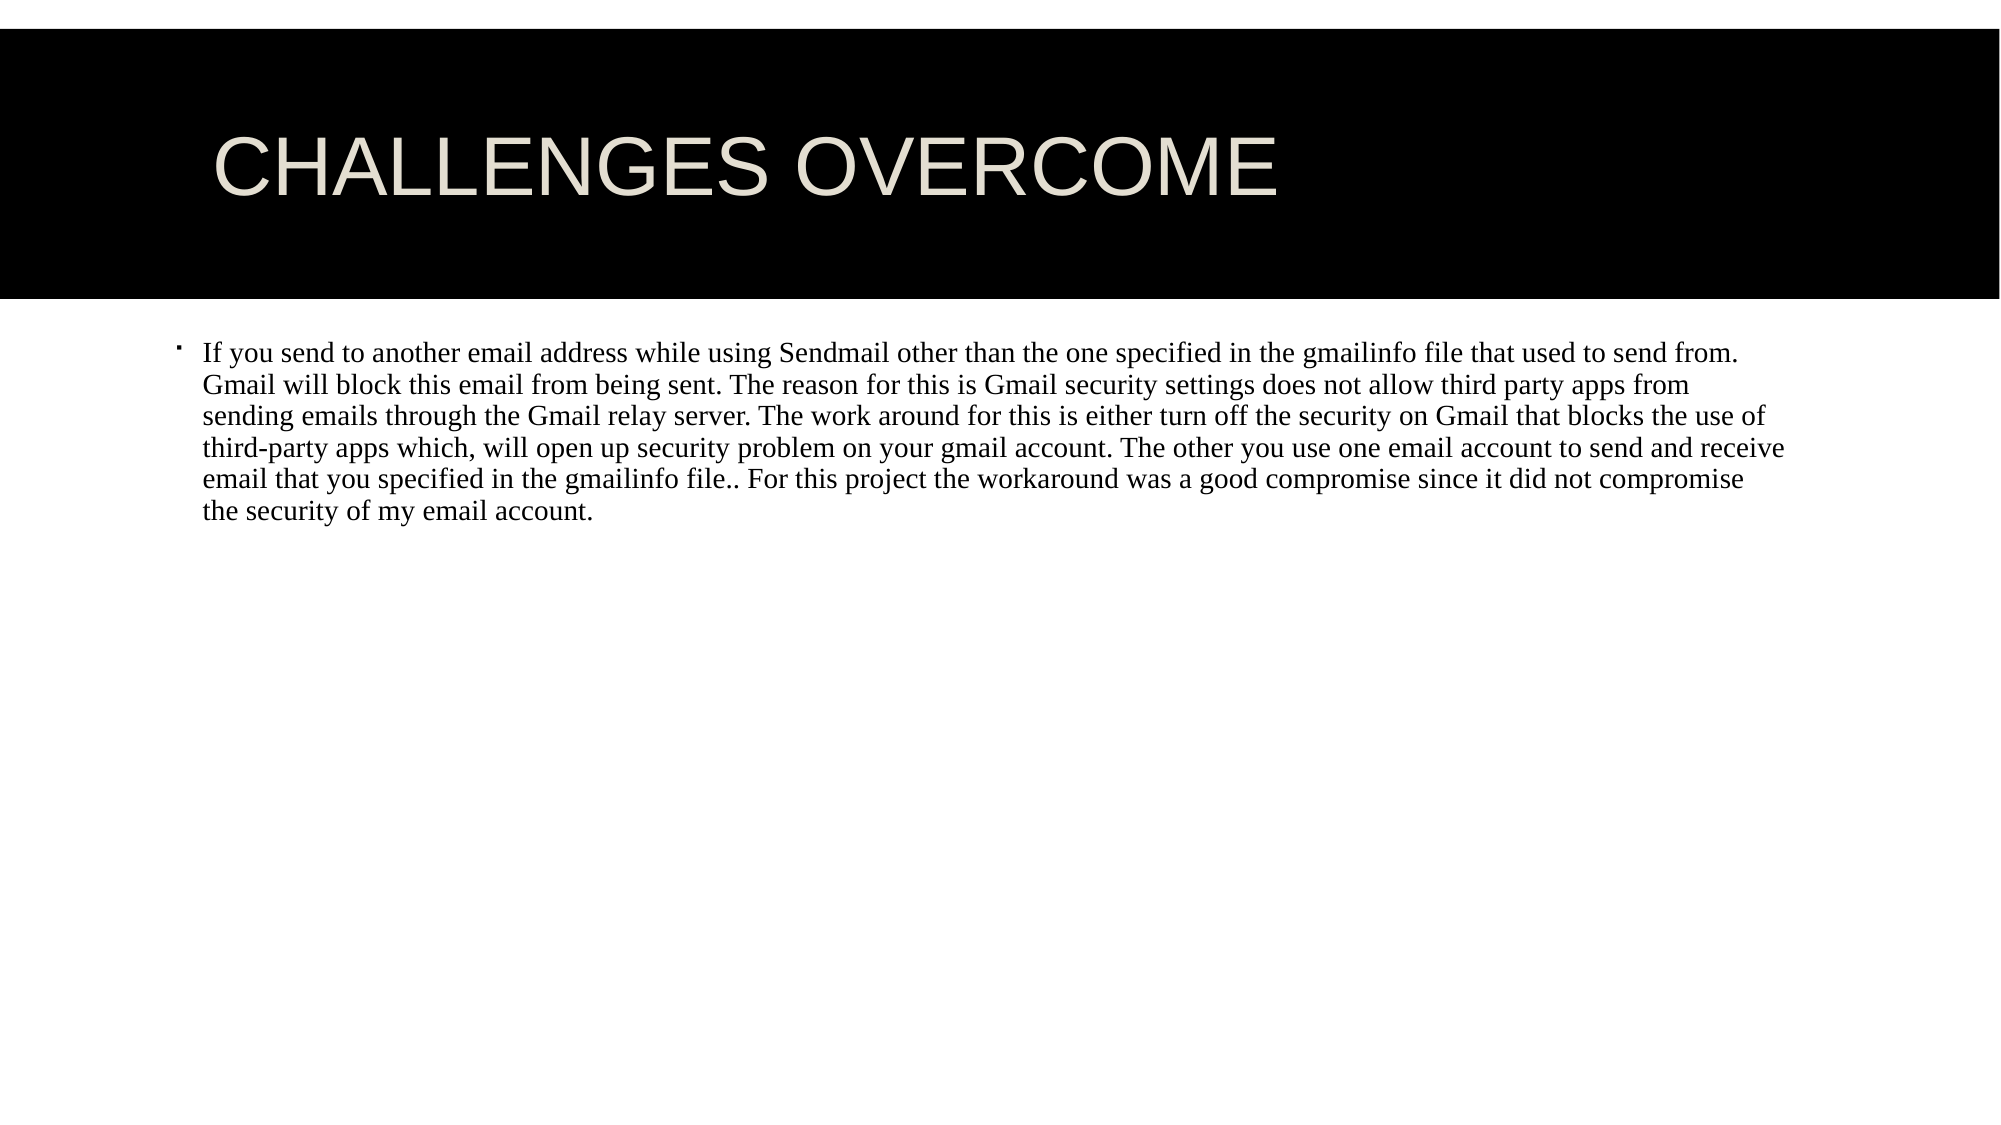

# Challenges overcome
If you send to another email address while using Sendmail other than the one specified in the gmailinfo file that used to send from. Gmail will block this email from being sent. The reason for this is Gmail security settings does not allow third party apps from sending emails through the Gmail relay server. The work around for this is either turn off the security on Gmail that blocks the use of third-party apps which, will open up security problem on your gmail account. The other you use one email account to send and receive email that you specified in the gmailinfo file.. For this project the workaround was a good compromise since it did not compromise the security of my email account.